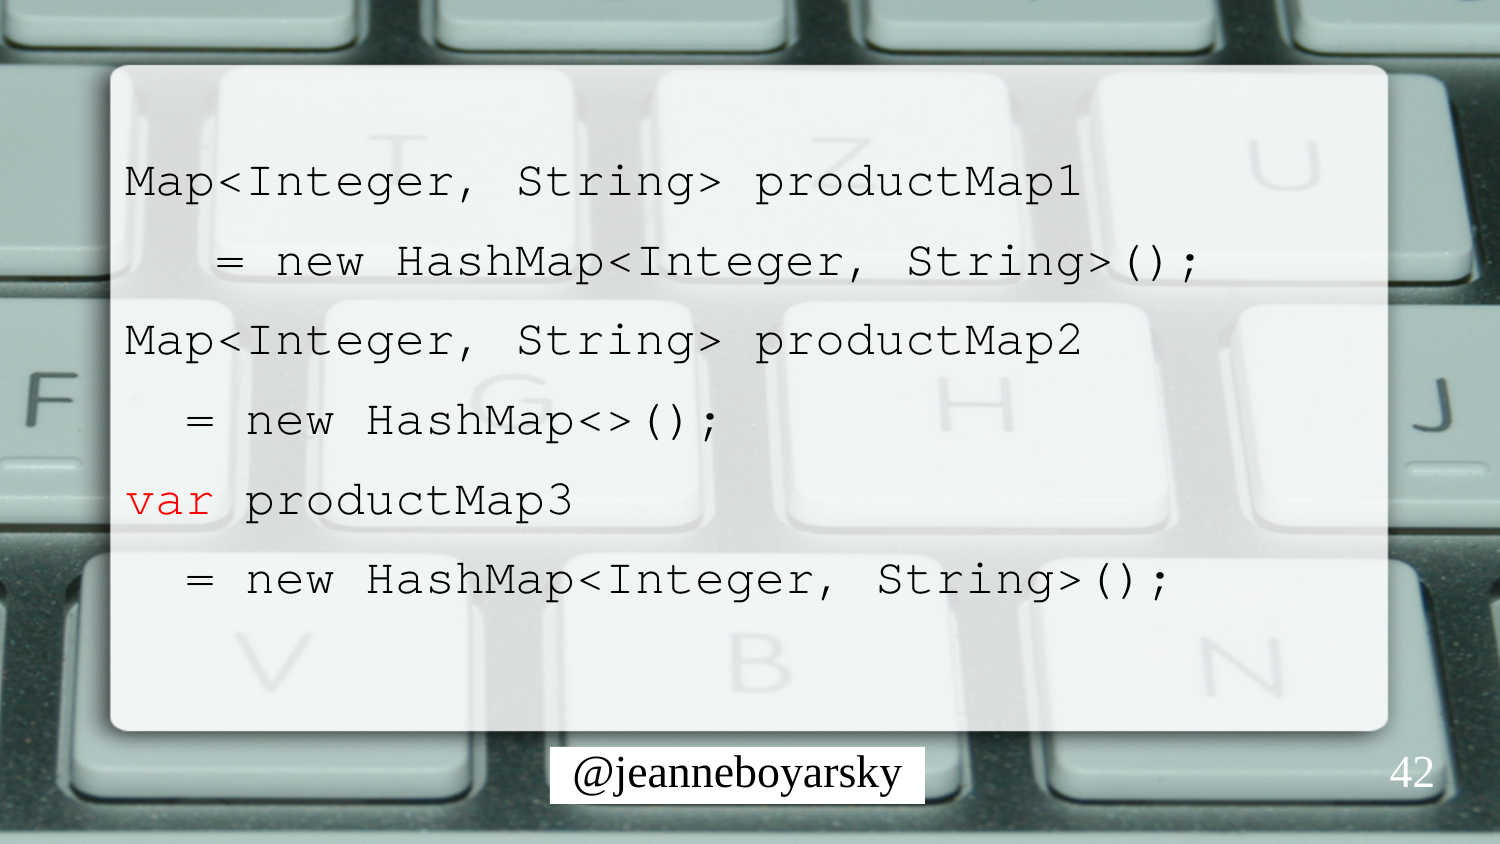

Map<Integer, String> productMap1
   = new HashMap<Integer, String>();
Map<Integer, String> productMap2
  = new HashMap<>();
var productMap3
  = new HashMap<Integer, String>();
42